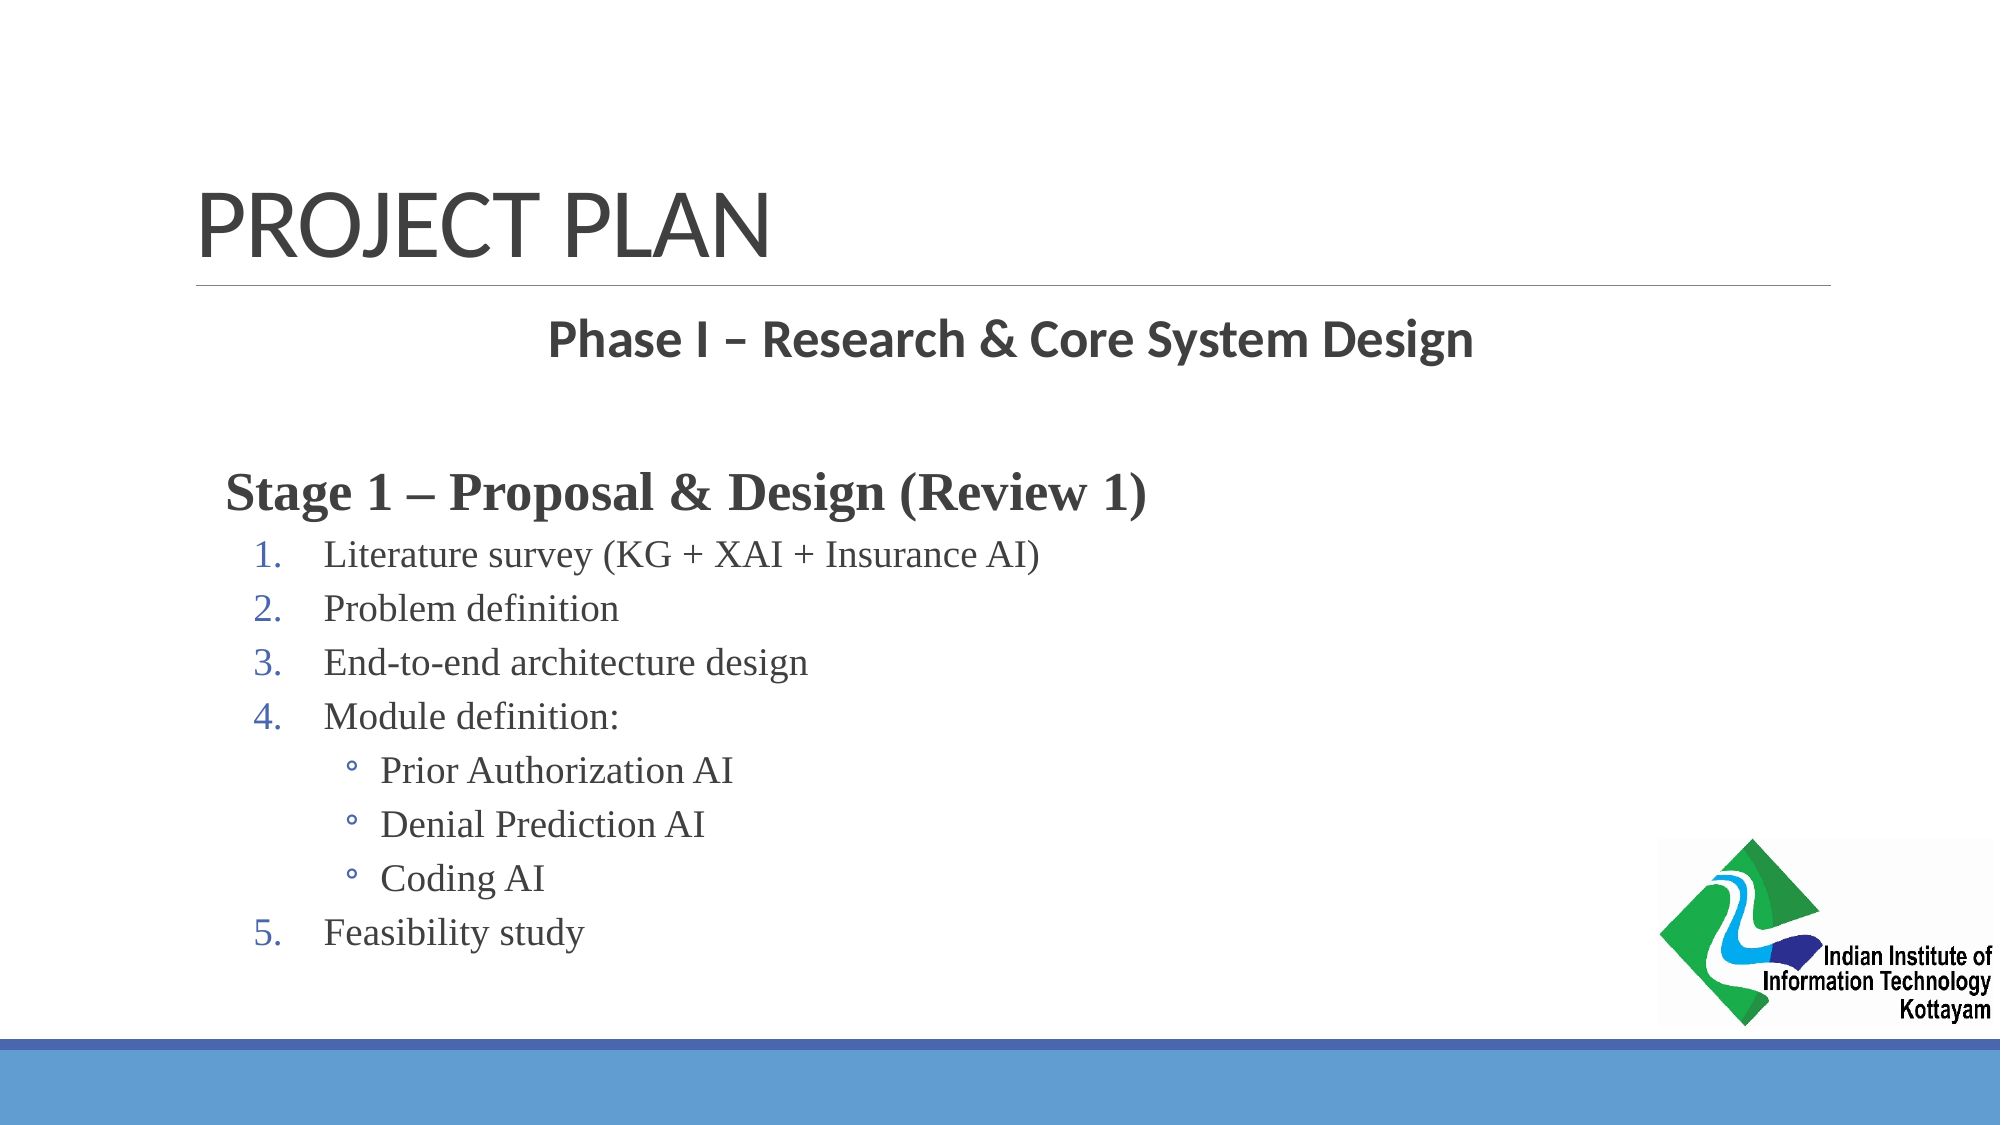

# PROJECT PLAN
Phase I – Research & Core System Design

Stage 1 – Proposal & Design (Review 1)
Literature survey (KG + XAI + Insurance AI)
Problem definition
End-to-end architecture design
Module definition:
Prior Authorization AI
Denial Prediction AI
Coding AI
Feasibility study